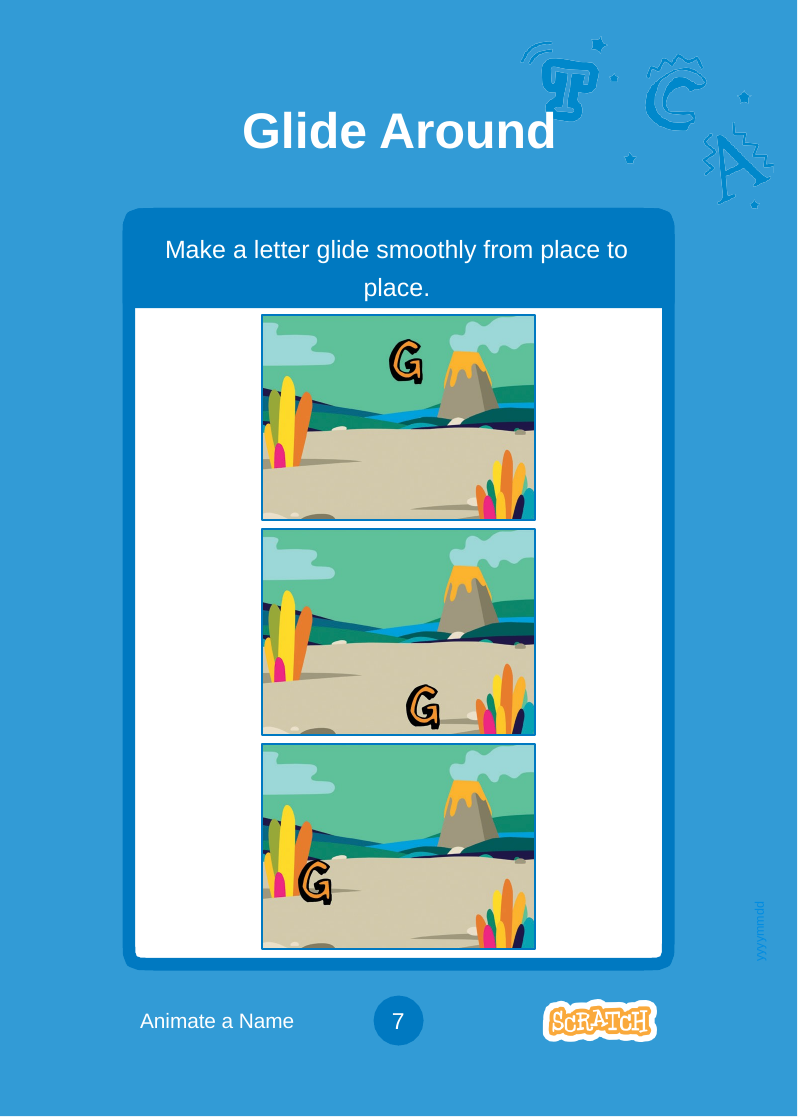

# Glide Around

Make a letter glide smoothly from place to place.

yyyymmdd

7

Animate a Name